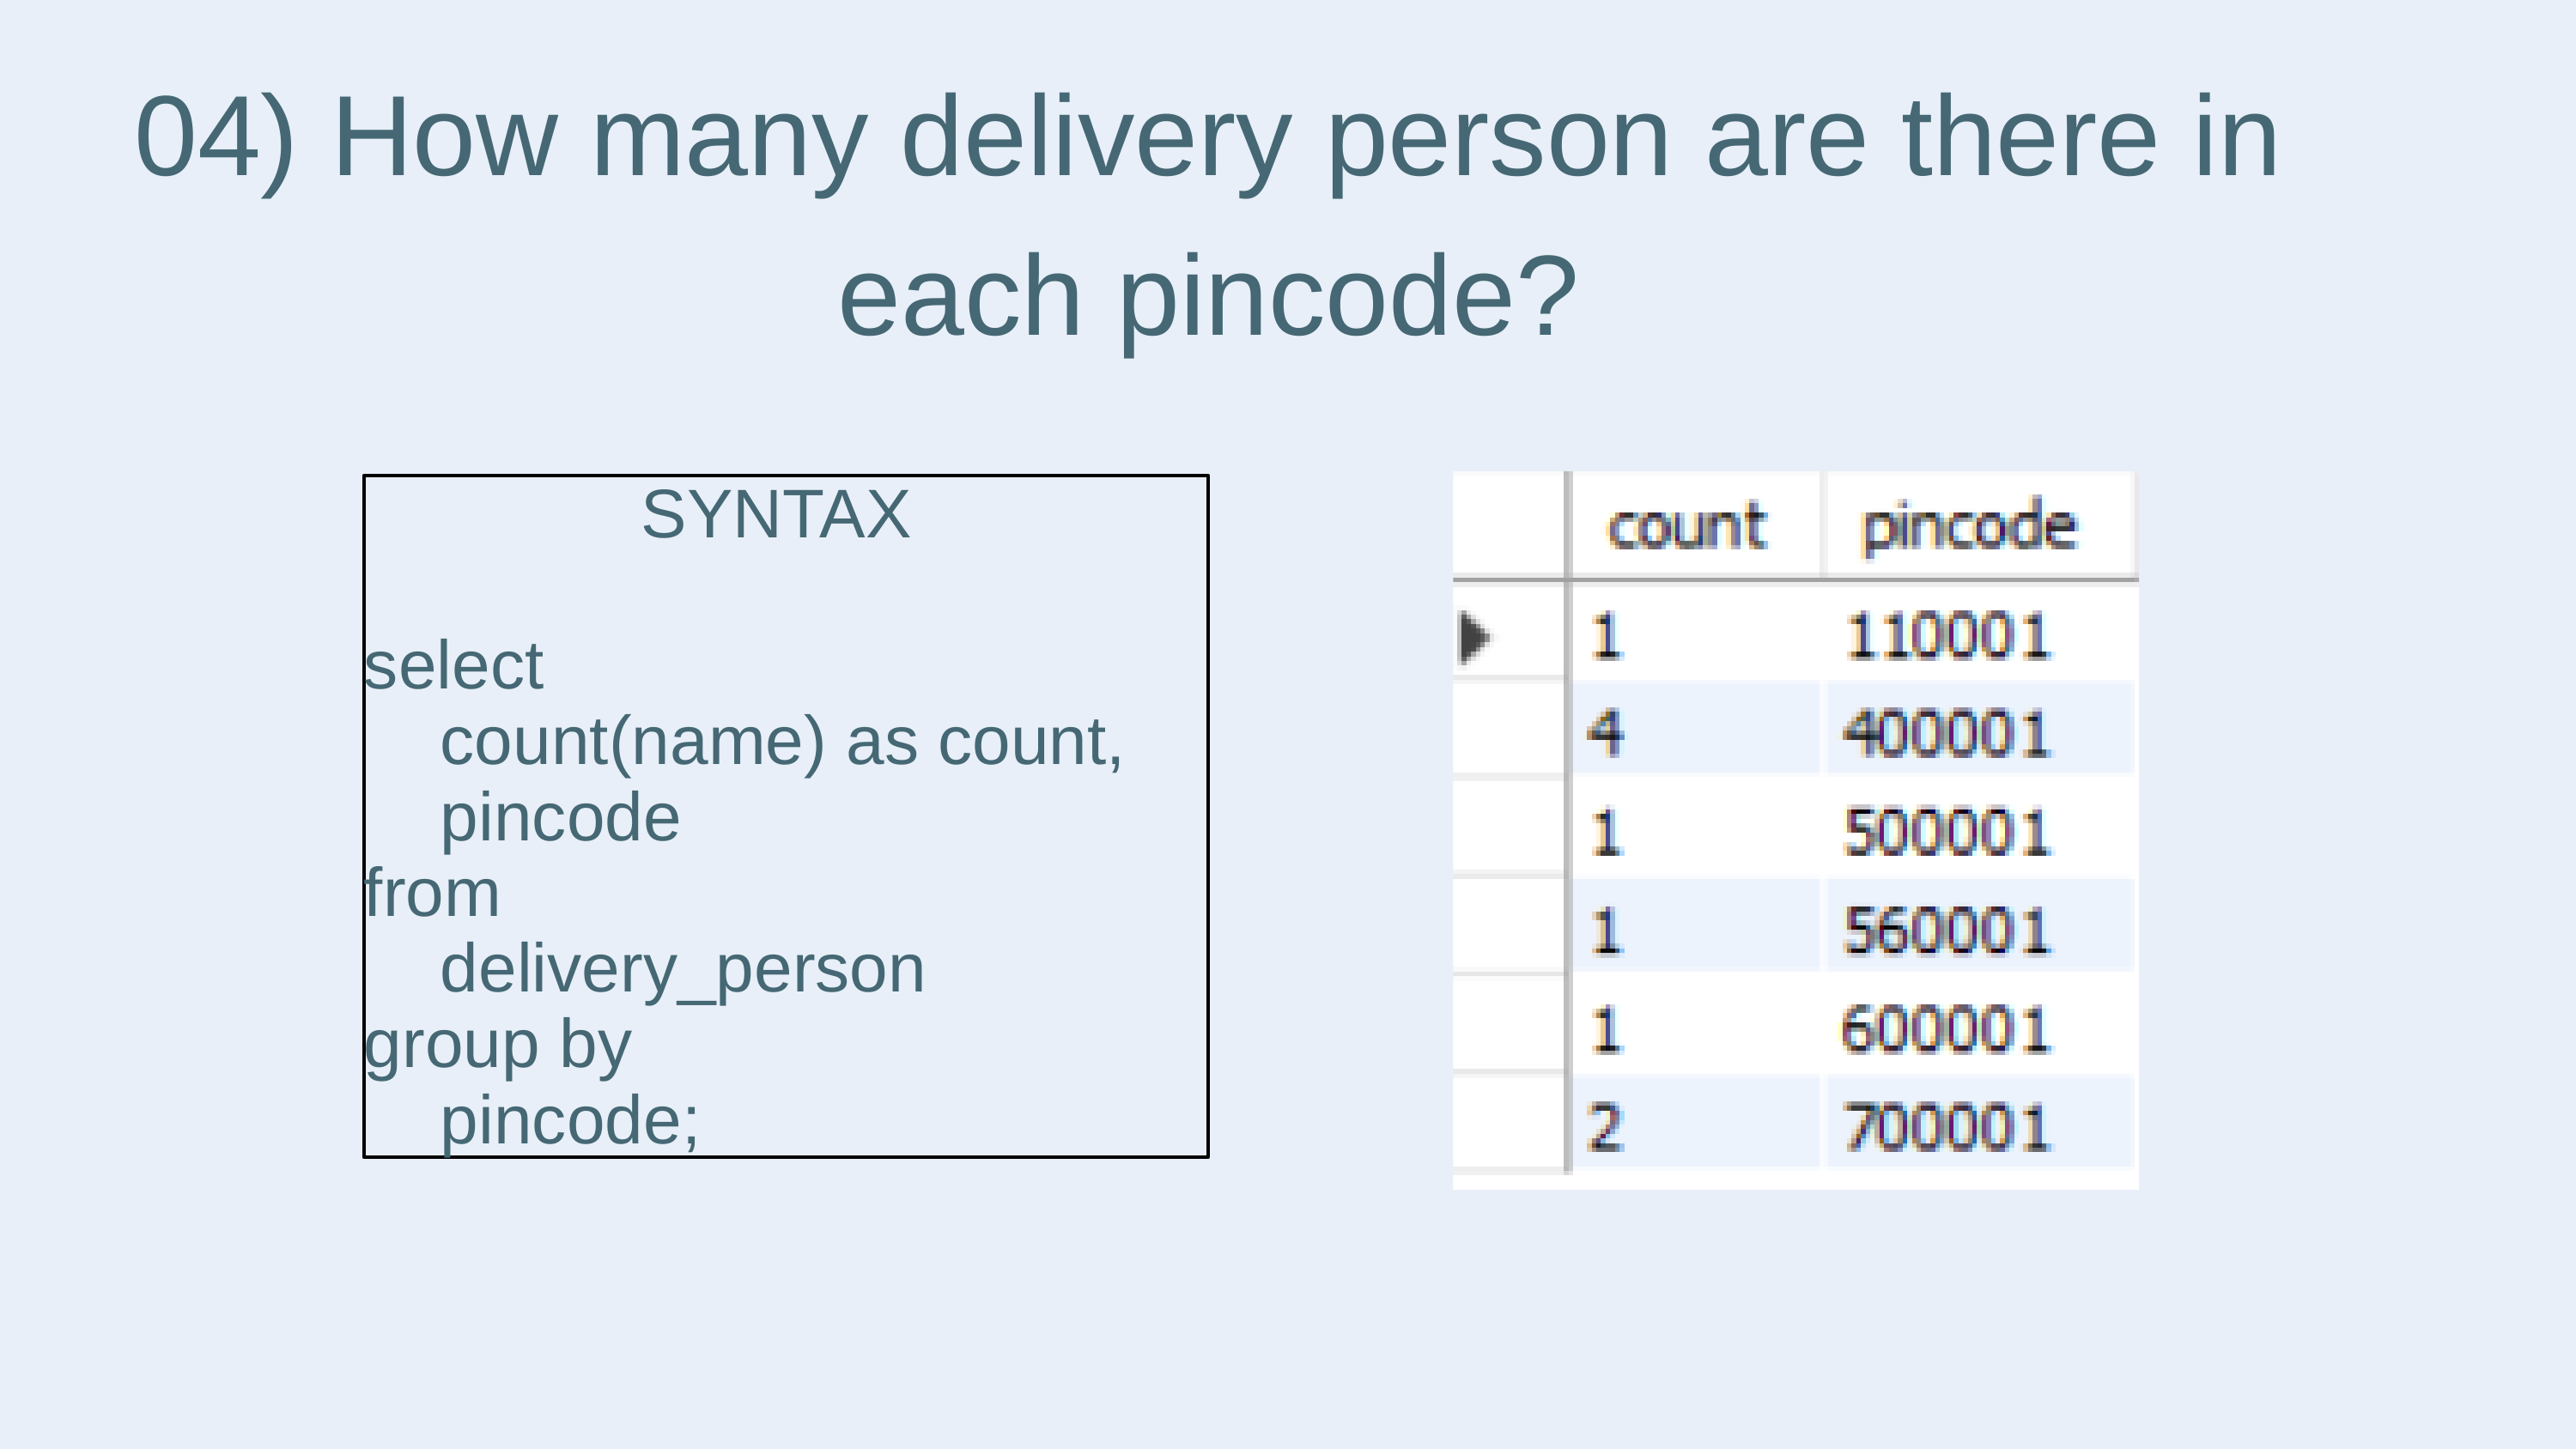

04) How many delivery person are there in each pincode?

SYNTAX

select
    count(name) as count,
    pincode
from
    delivery_person
group by
    pincode;